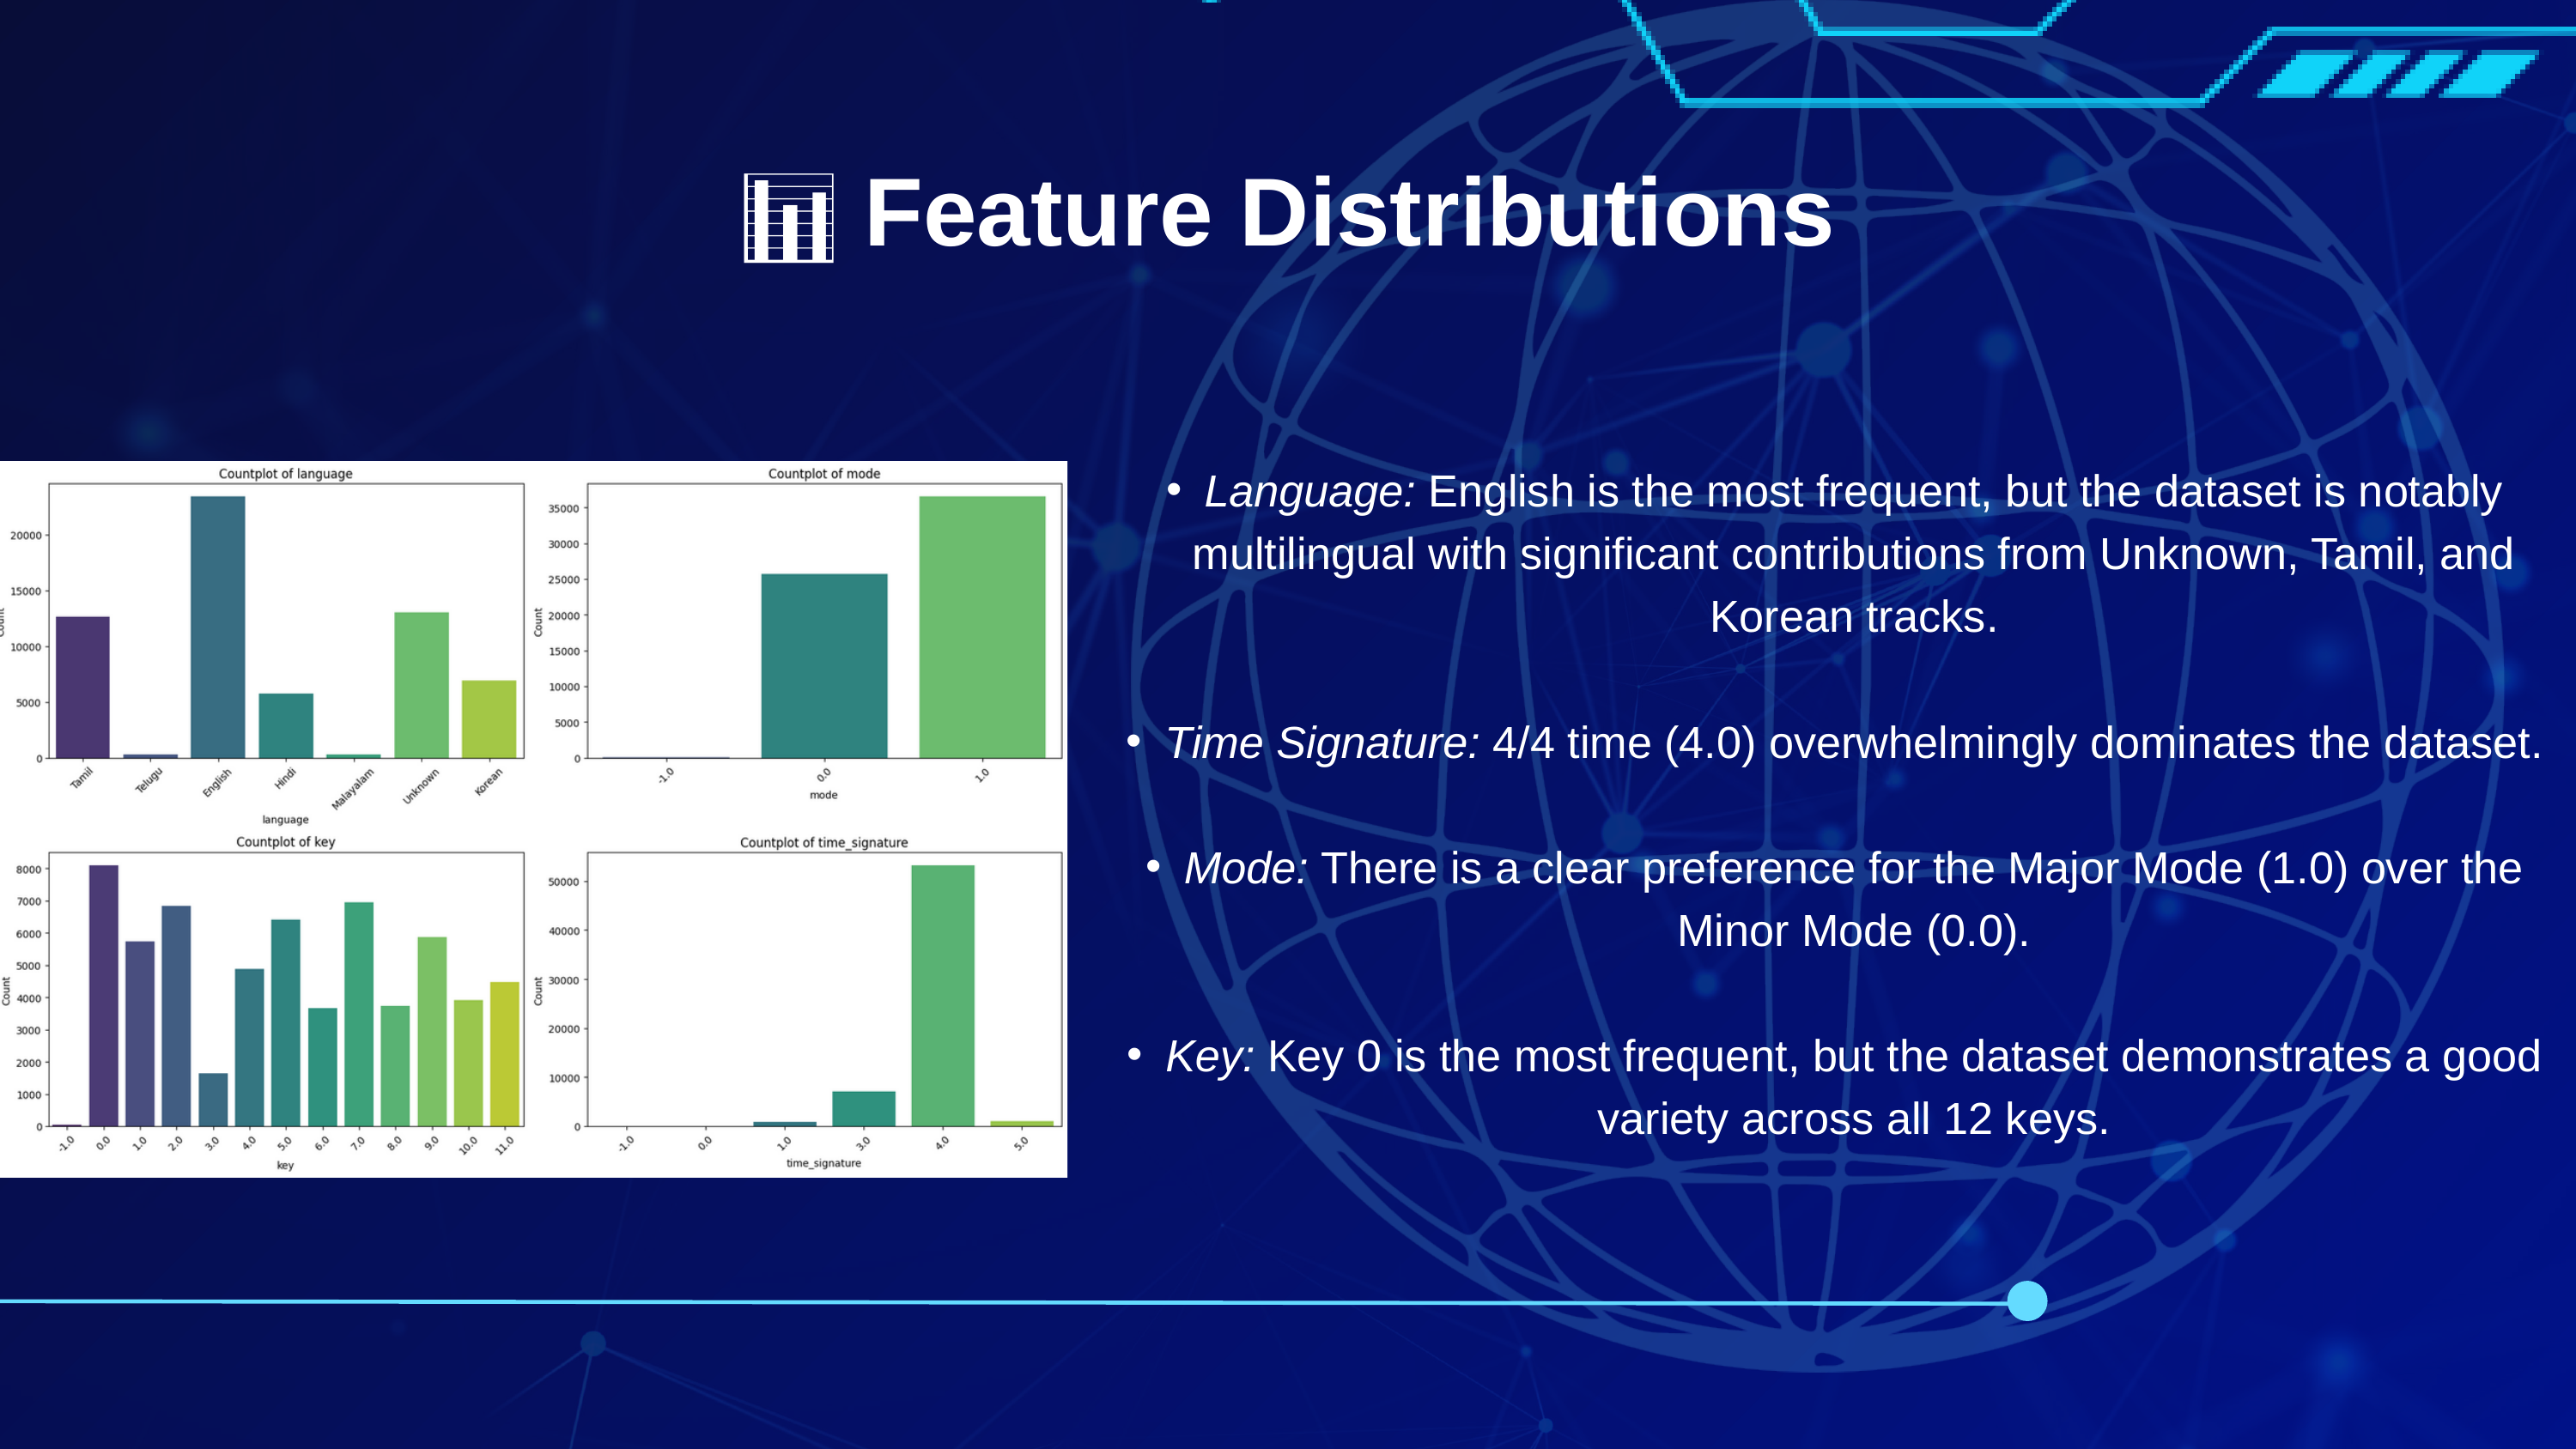

📊 Feature Distributions
Language: English is the most frequent, but the dataset is notably multilingual with significant contributions from Unknown, Tamil, and Korean tracks.

Time Signature: 4/4 time (4.0) overwhelmingly dominates the dataset.

Mode: There is a clear preference for the Major Mode (1.0) over the Minor Mode (0.0).

Key: Key 0 is the most frequent, but the dataset demonstrates a good variety across all 12 keys.